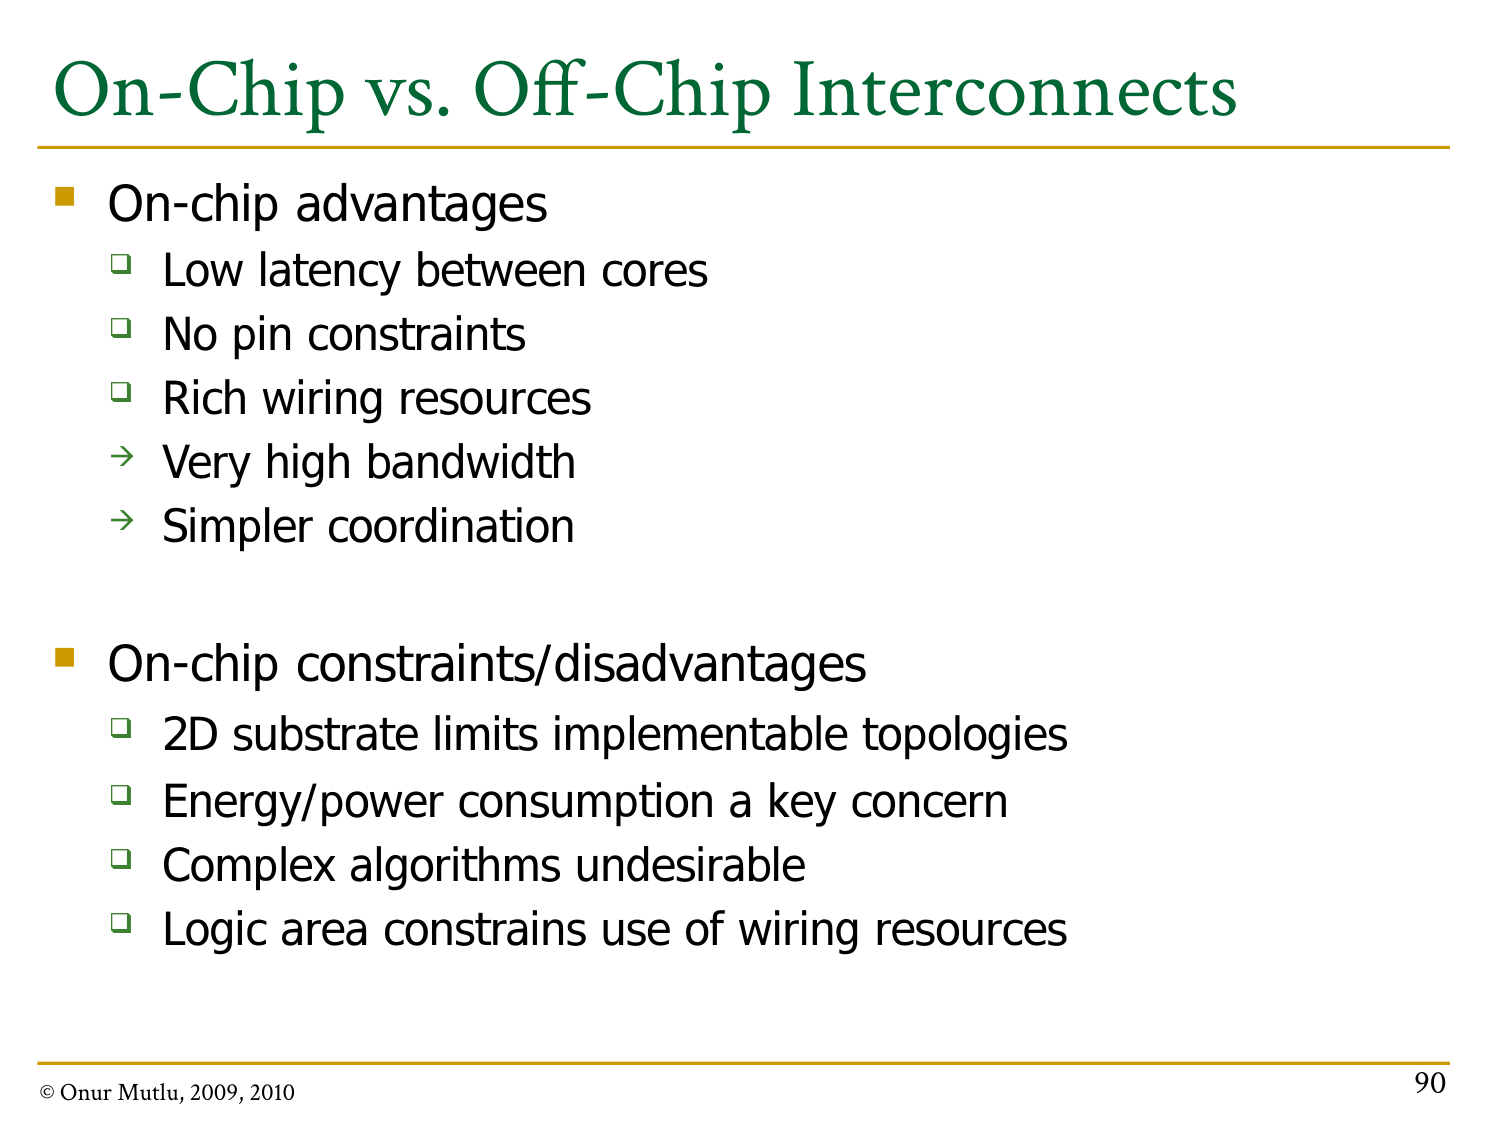

# On-Chip vs. Off-Chip Interconnects
On-chip advantages
Low latency between cores
No pin constraints
Rich wiring resources
Very high bandwidth
Simpler coordination

On-chip constraints/disadvantages
2D substrate limits implementable topologies
Energy/power consumption a key concern
Complex algorithms undesirable
Logic area constrains use of wiring resources

90